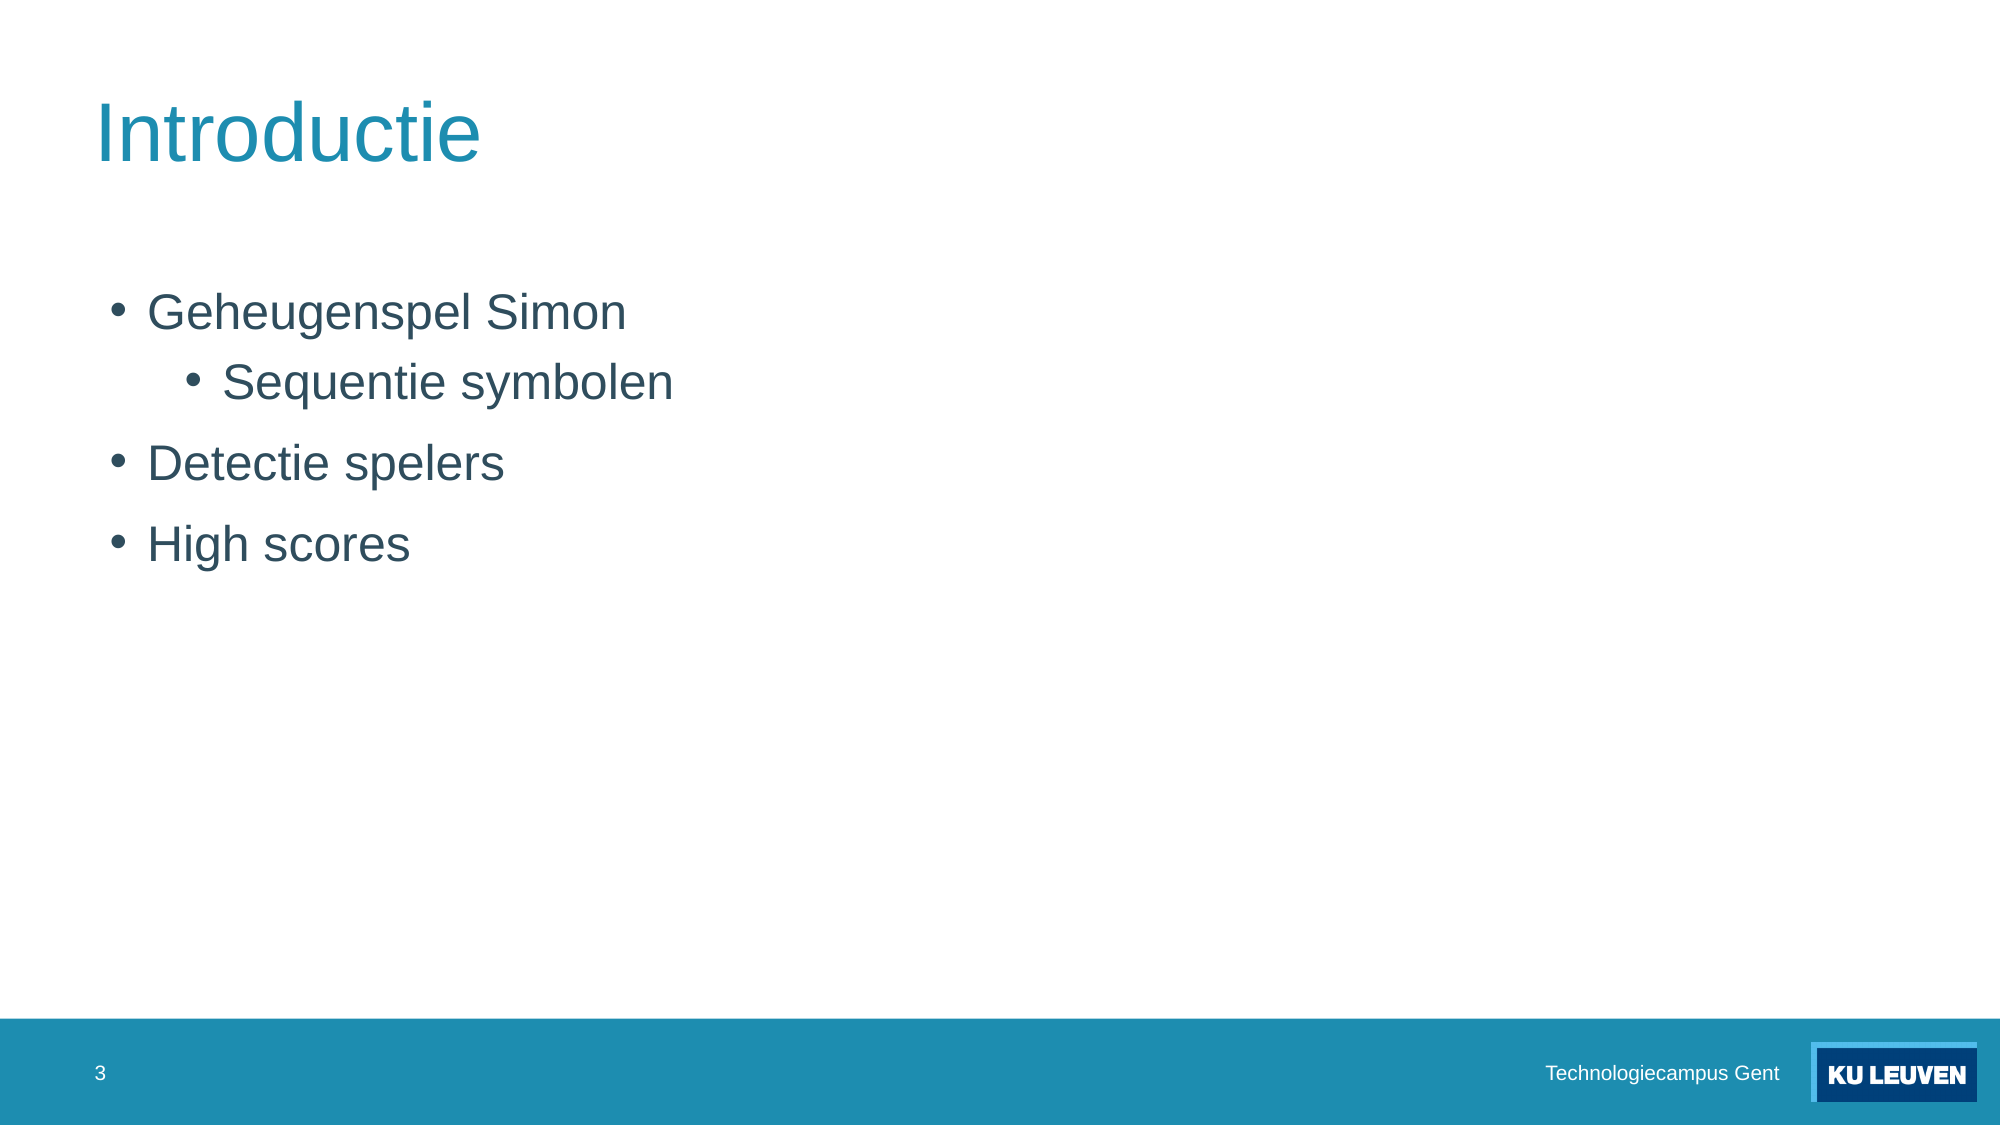

# Introductie
Geheugenspel Simon
Sequentie symbolen
Detectie spelers
High scores
3
Technologiecampus Gent